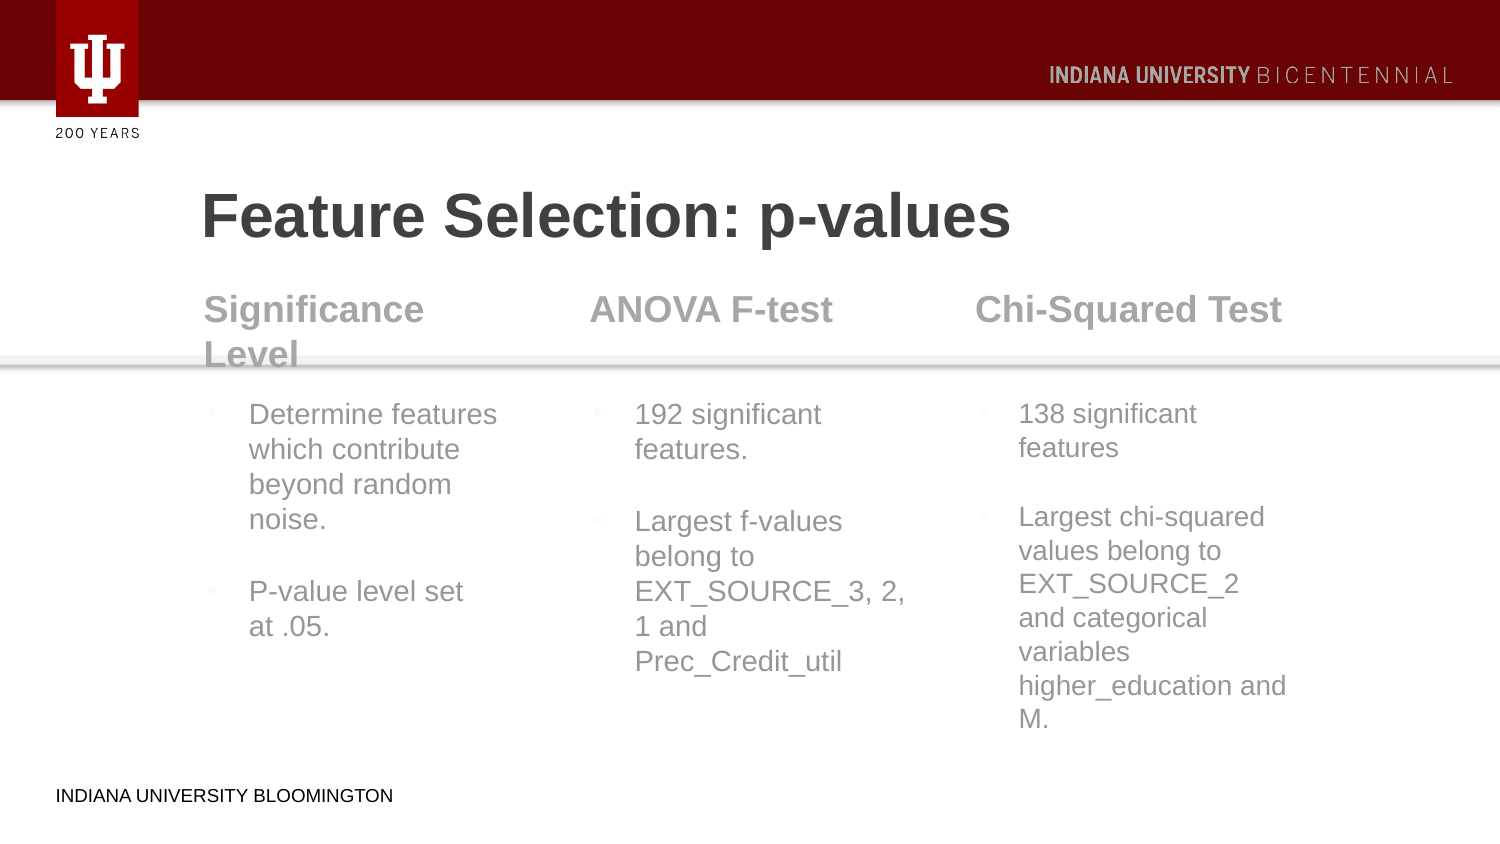

# Feature Selection: p-values
Significance Level
ANOVA F-test
Chi-Squared Test
Determine features which contribute beyond random noise.
P-value level set at .05.
192 significant features.
Largest f-values belong to EXT_SOURCE_3, 2, 1 and Prec_Credit_util
138 significant features
Largest chi-squared values belong to EXT_SOURCE_2 and categorical variables higher_education and M.